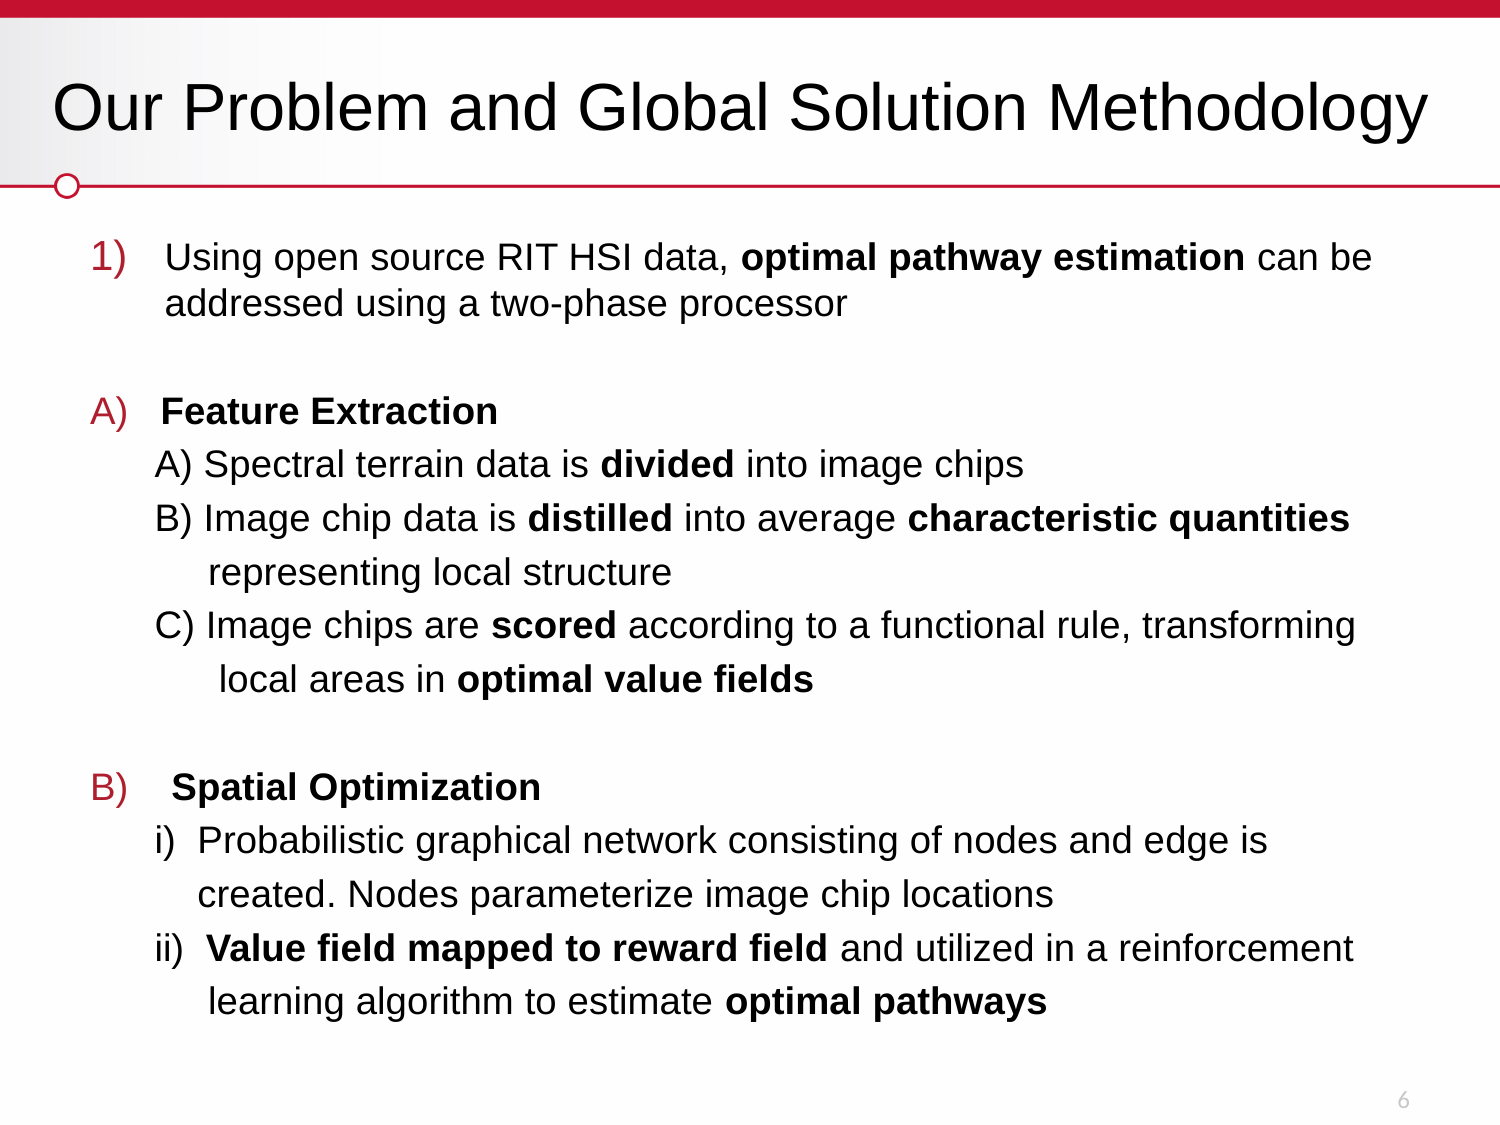

# Our Problem and Global Solution Methodology
Using open source RIT HSI data, optimal pathway estimation can be addressed using a two-phase processor

A)   Feature Extraction
      A) Spectral terrain data is divided into image chips
      B) Image chip data is distilled into average characteristic quantities
           representing local structure
      C) Image chips are scored according to a functional rule, transforming
            local areas in optimal value fields

B)    Spatial Optimization
      i)  Probabilistic graphical network consisting of nodes and edge is
          created. Nodes parameterize image chip locations
      ii)  Value field mapped to reward field and utilized in a reinforcement
           learning algorithm to estimate optimal pathways

6